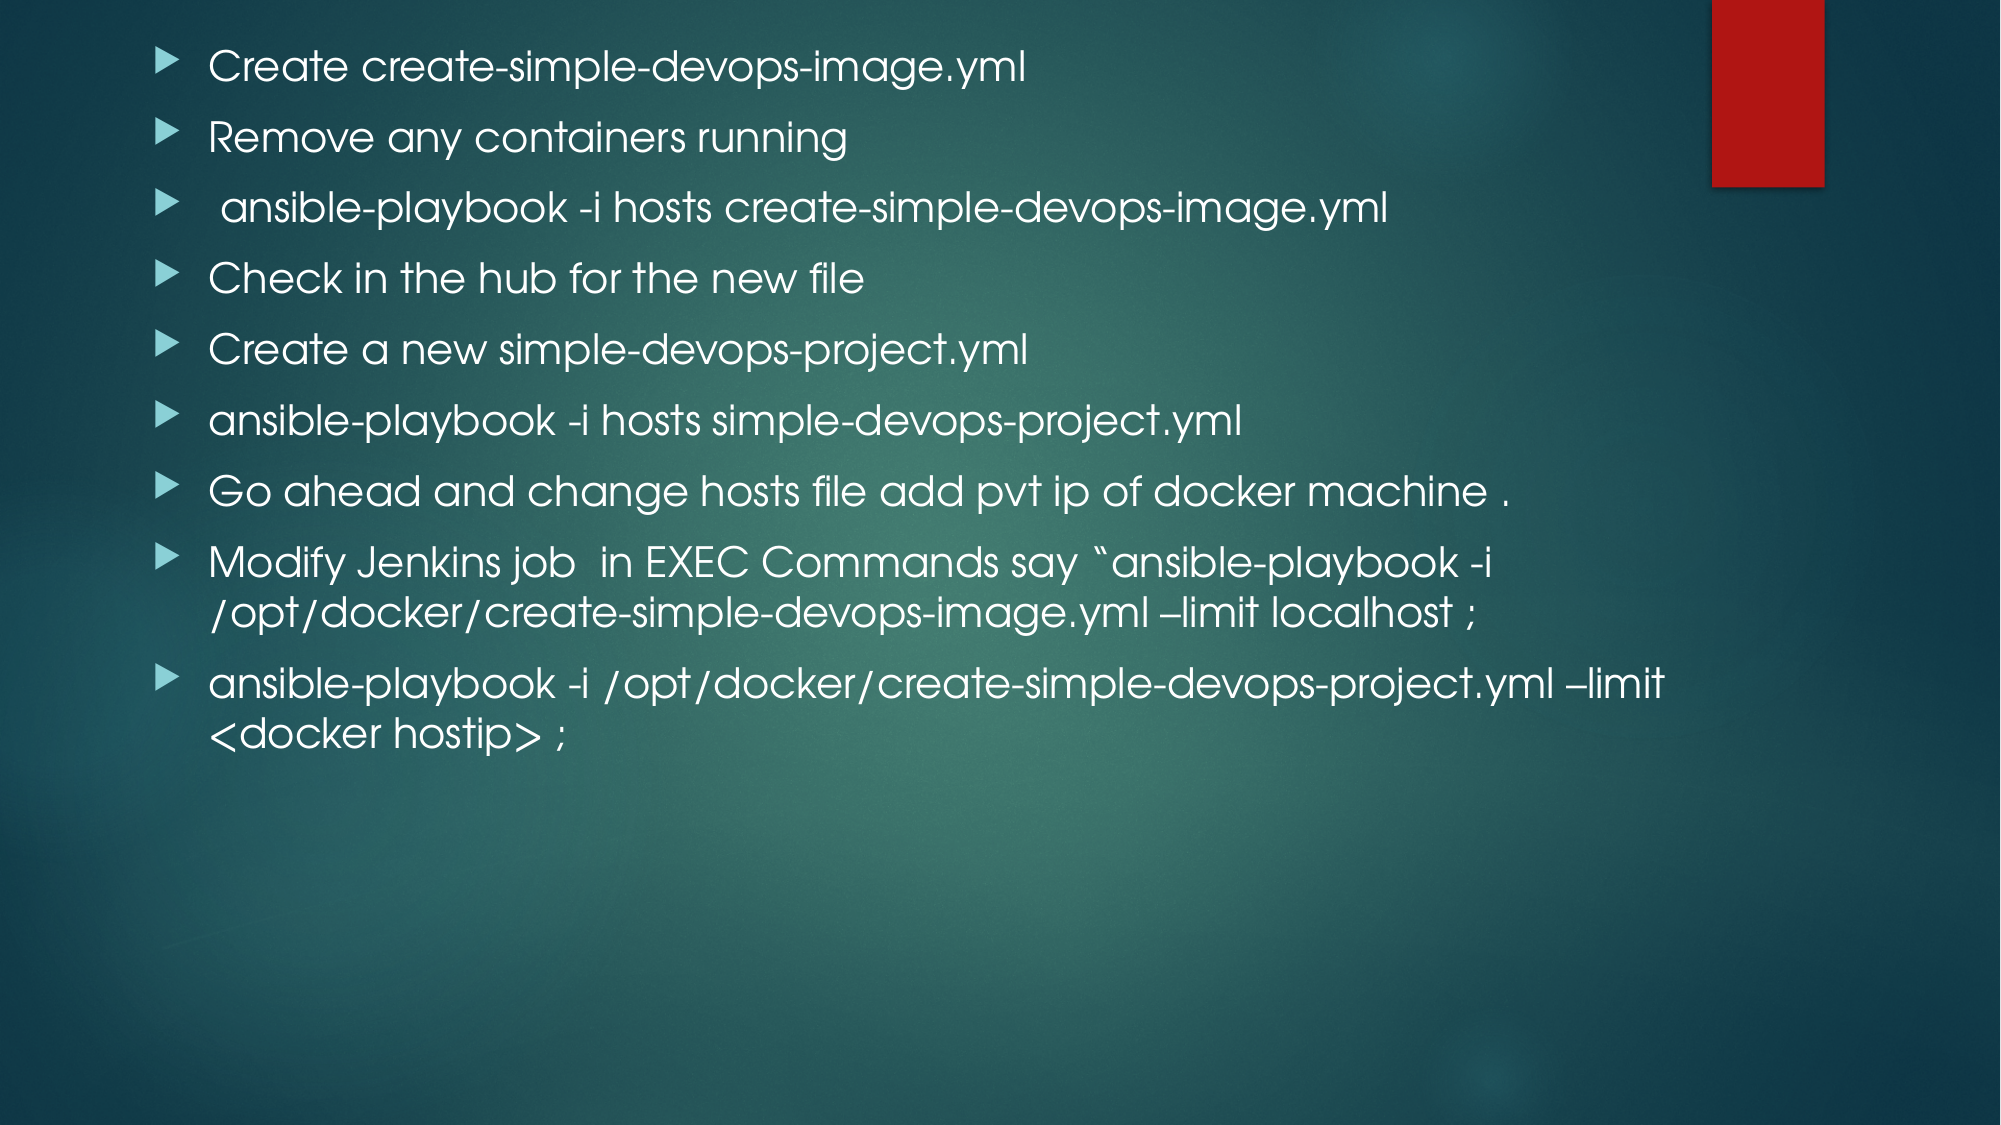

Create create-simple-devops-image.yml
Remove any containers running
 ansible-playbook -i hosts create-simple-devops-image.yml
Check in the hub for the new file
Create a new simple-devops-project.yml
ansible-playbook -i hosts simple-devops-project.yml
Go ahead and change hosts file add pvt ip of docker machine .
Modify Jenkins job  in EXEC Commands say “ansible-playbook -i /opt/docker/create-simple-devops-image.yml –limit localhost ;
ansible-playbook -i /opt/docker/create-simple-devops-project.yml –limit <docker hostip> ;